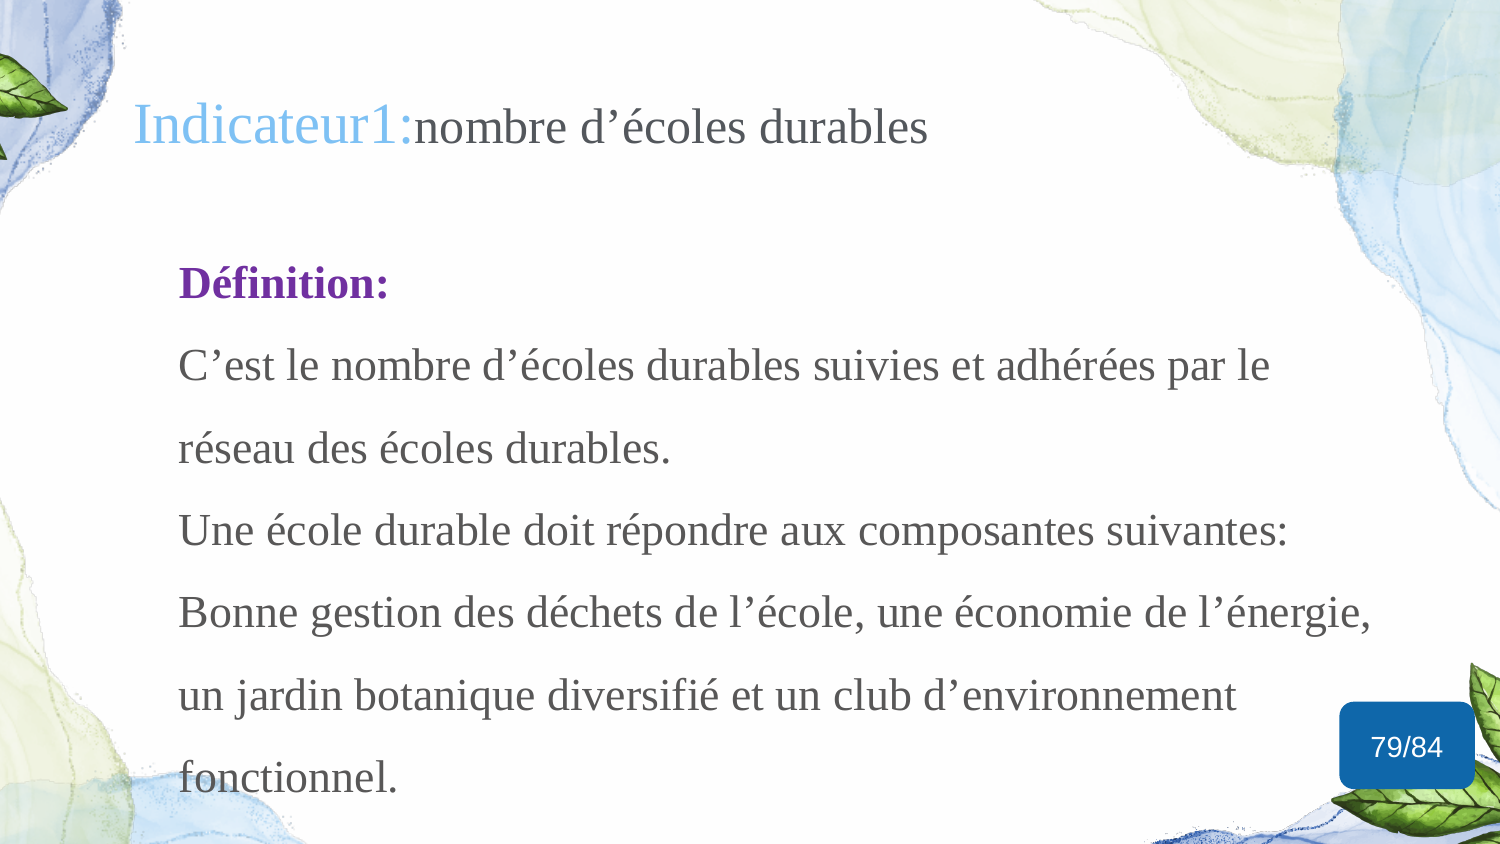

# Indicateur1:nombre d’écoles durables
Définition:
C’est le nombre d’écoles durables suivies et adhérées par le réseau des écoles durables.
Une école durable doit répondre aux composantes suivantes: Bonne gestion des déchets de l’école, une économie de l’énergie, un jardin botanique diversifié et un club d’environnement fonctionnel.
79/84